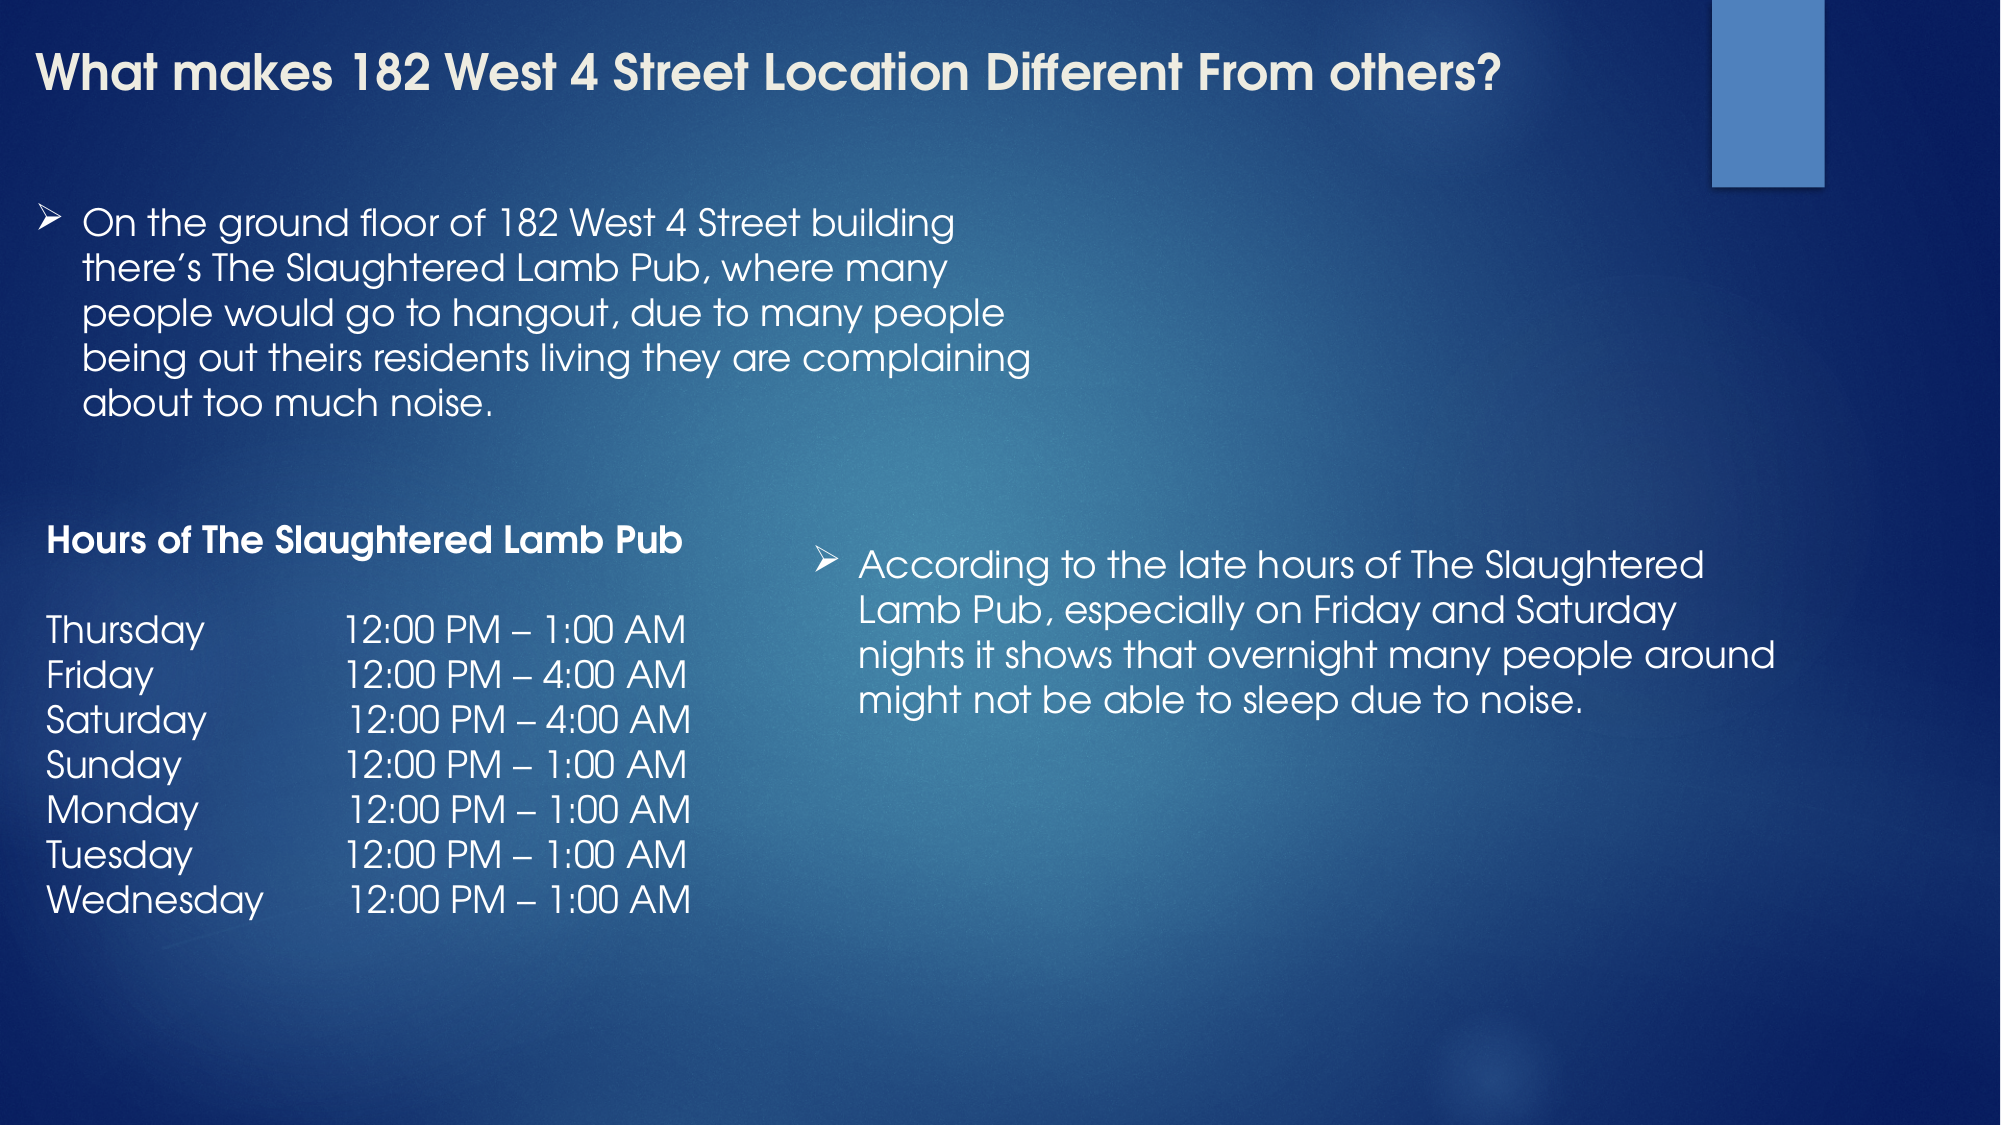

# What makes 182 West 4 Street Location Different From others?
On the ground floor of 182 West 4 Street building there’s The Slaughtered Lamb Pub, where many people would go to hangout, due to many people being out theirs residents living they are complaining about too much noise.
Hours of The Slaughtered Lamb Pub

Thursday             12:00 PM – 1:00 AM
Friday	              12:00 PM – 4:00 AM
Saturday	12:00 PM – 4:00 AM
Sunday	              12:00 PM – 1:00 AM
Monday	12:00 PM – 1:00 AM
Tuesday	              12:00 PM – 1:00 AM
Wednesday	12:00 PM – 1:00 AM

According to the late hours of The Slaughtered Lamb Pub, especially on Friday and Saturday nights it shows that overnight many people around might not be able to sleep due to noise.